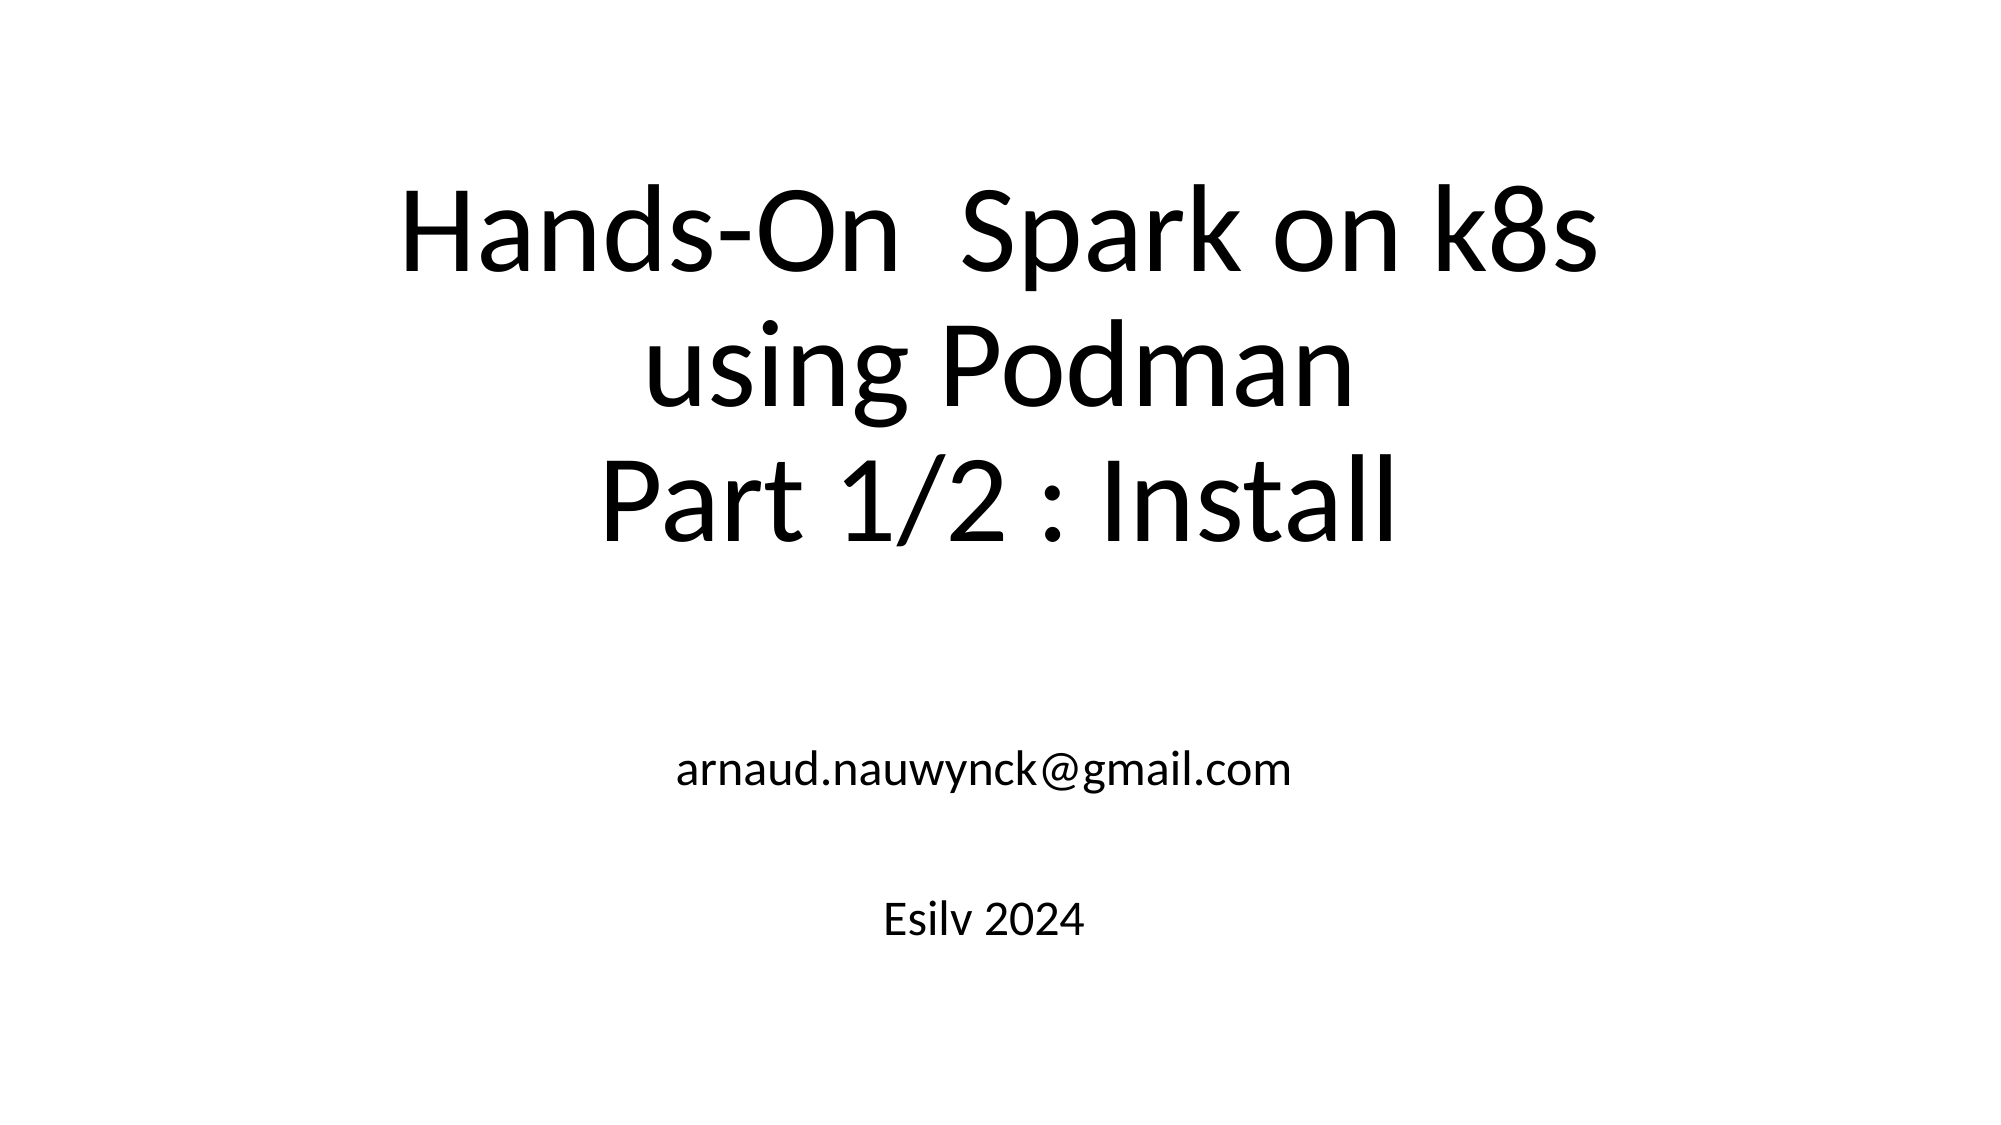

# Hands-On  Spark on k8s using Podman Part 1/2 : Install
arnaud.nauwynck@gmail.com

Esilv 2024